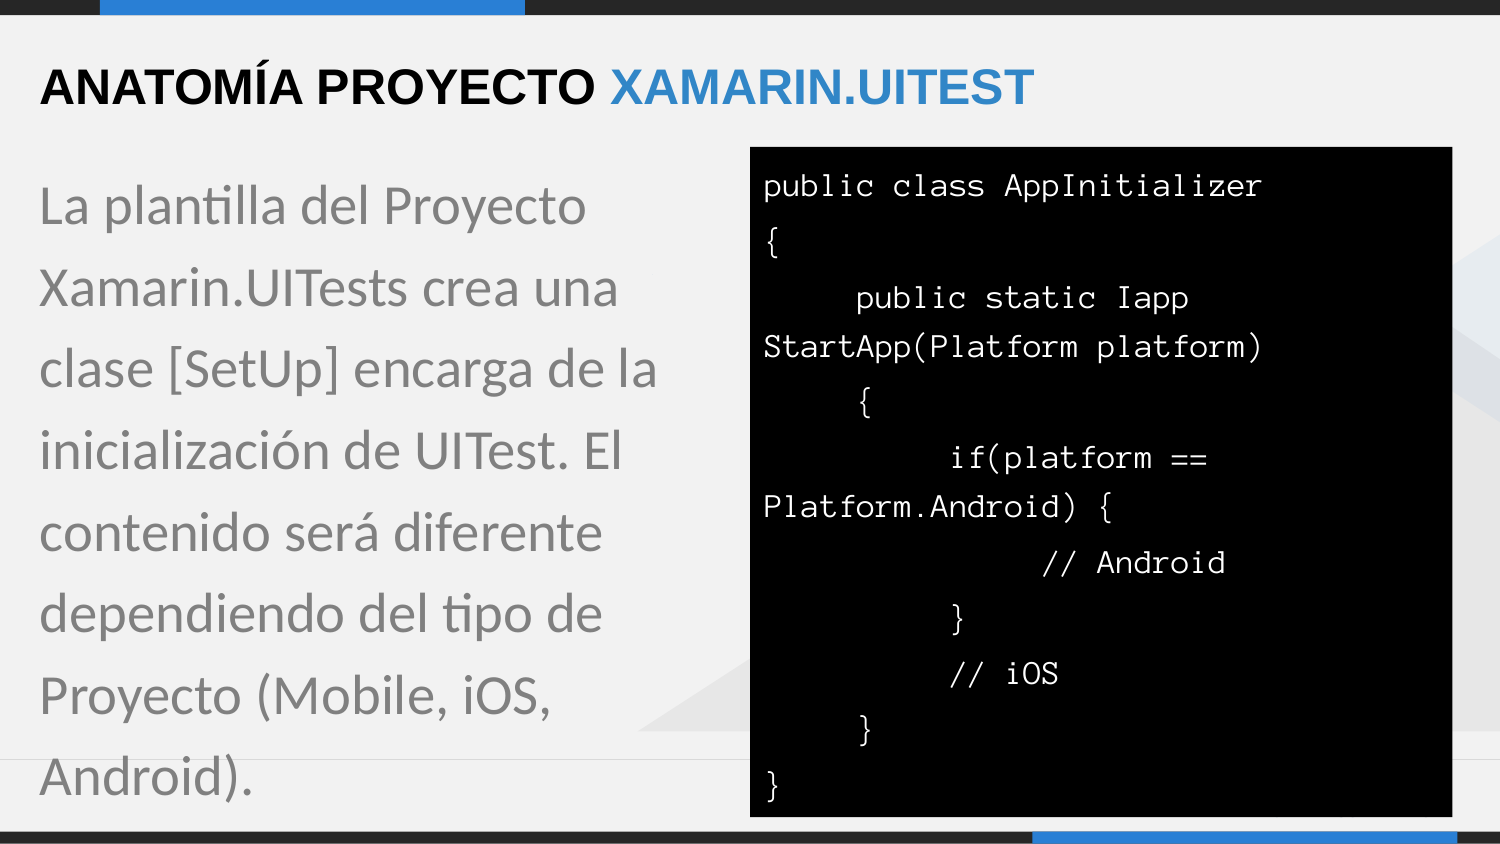

# ANATOMÍA PROYECTO XAMARIN.UITEST
La plantilla del Proyecto Xamarin.UITests crea una clase [SetUp] encarga de la inicialización de UITest. El contenido será diferente dependiendo del tipo de Proyecto (Mobile, iOS, Android).
public class AppInitializer
{
     public static Iapp StartApp(Platform platform)
     {
          if(platform == Platform.Android) {
               // Android
          }
          // iOS
     }
}